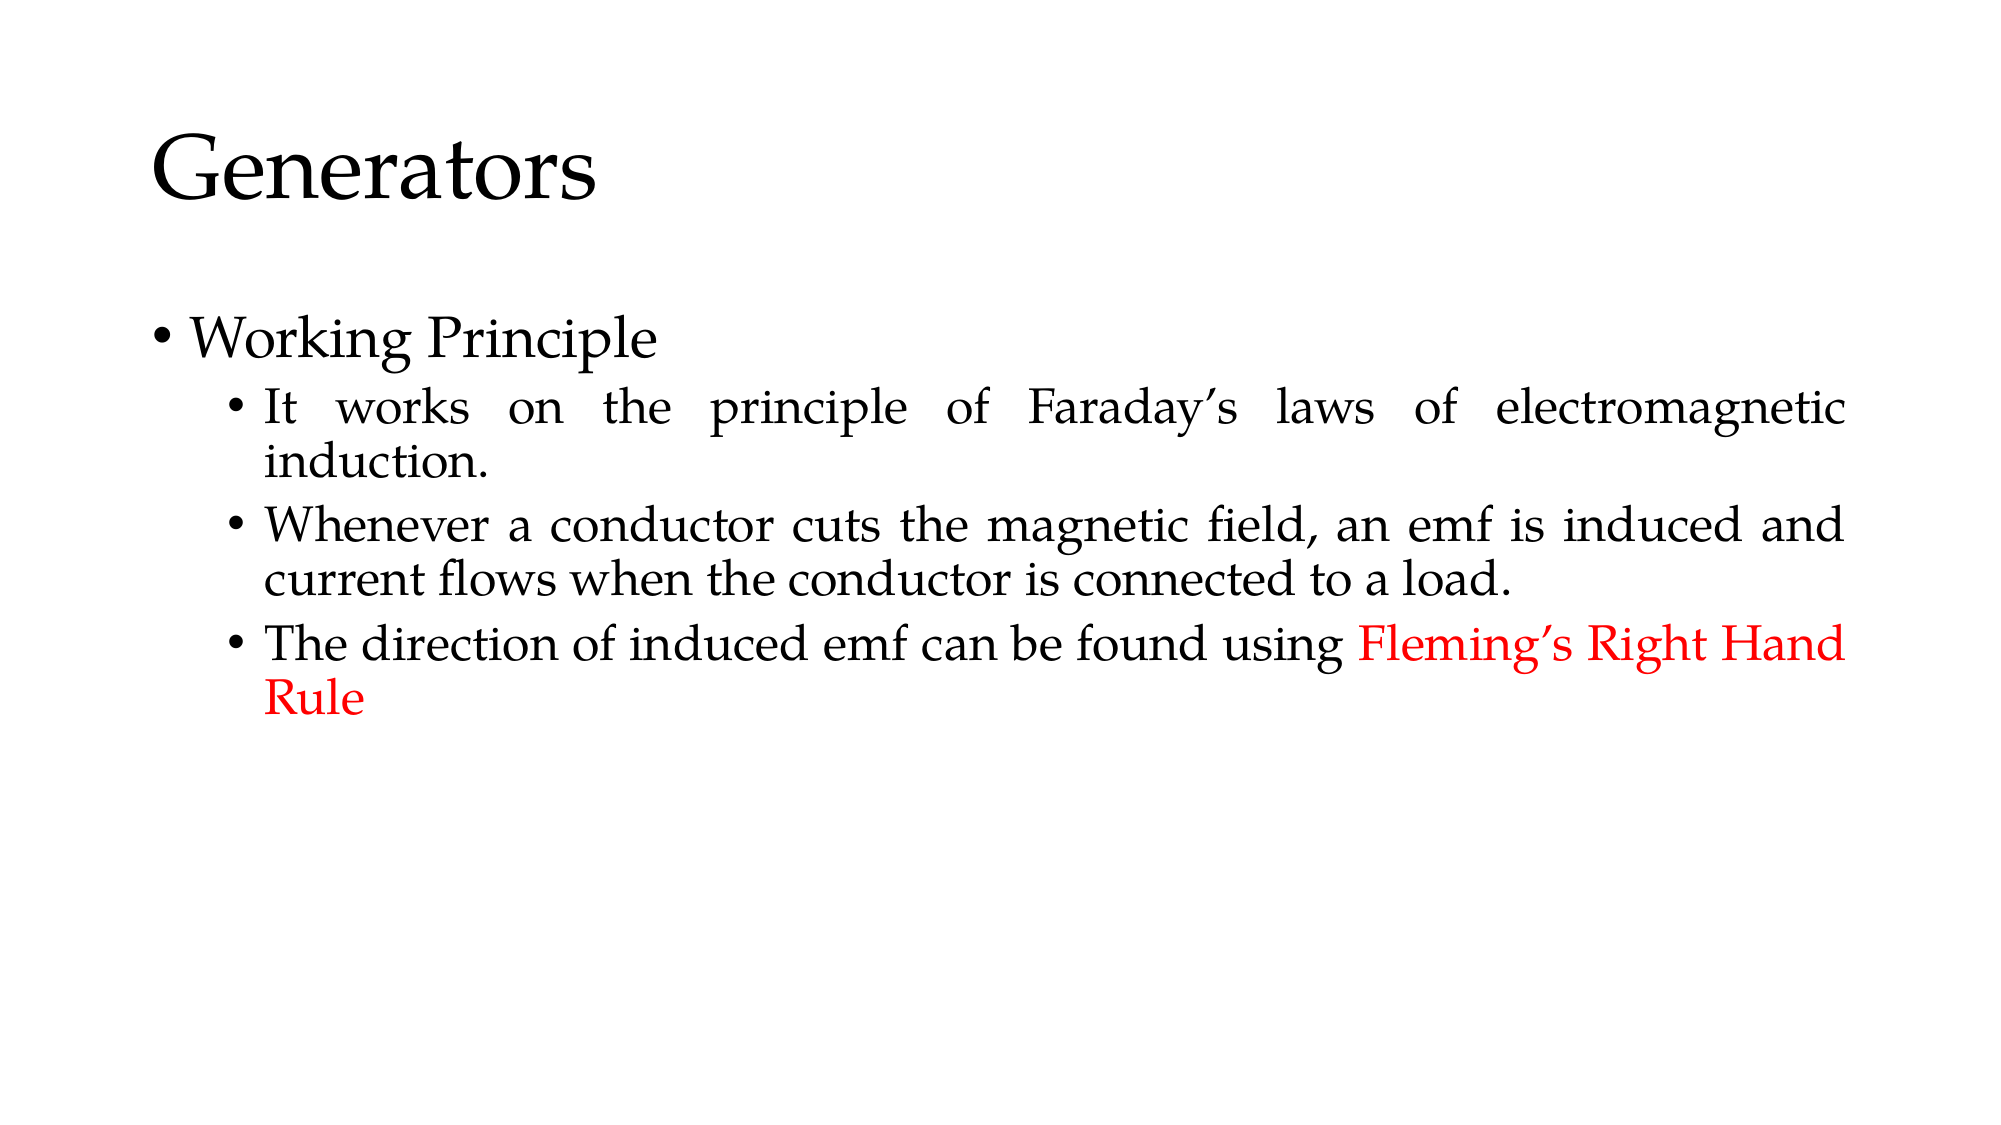

# Generators
Working Principle
It works on the principle of Faraday’s laws of electromagnetic induction.
Whenever a conductor cuts the magnetic field, an emf is induced and current flows when the conductor is connected to a load.
The direction of induced emf can be found using Fleming’s Right Hand Rule